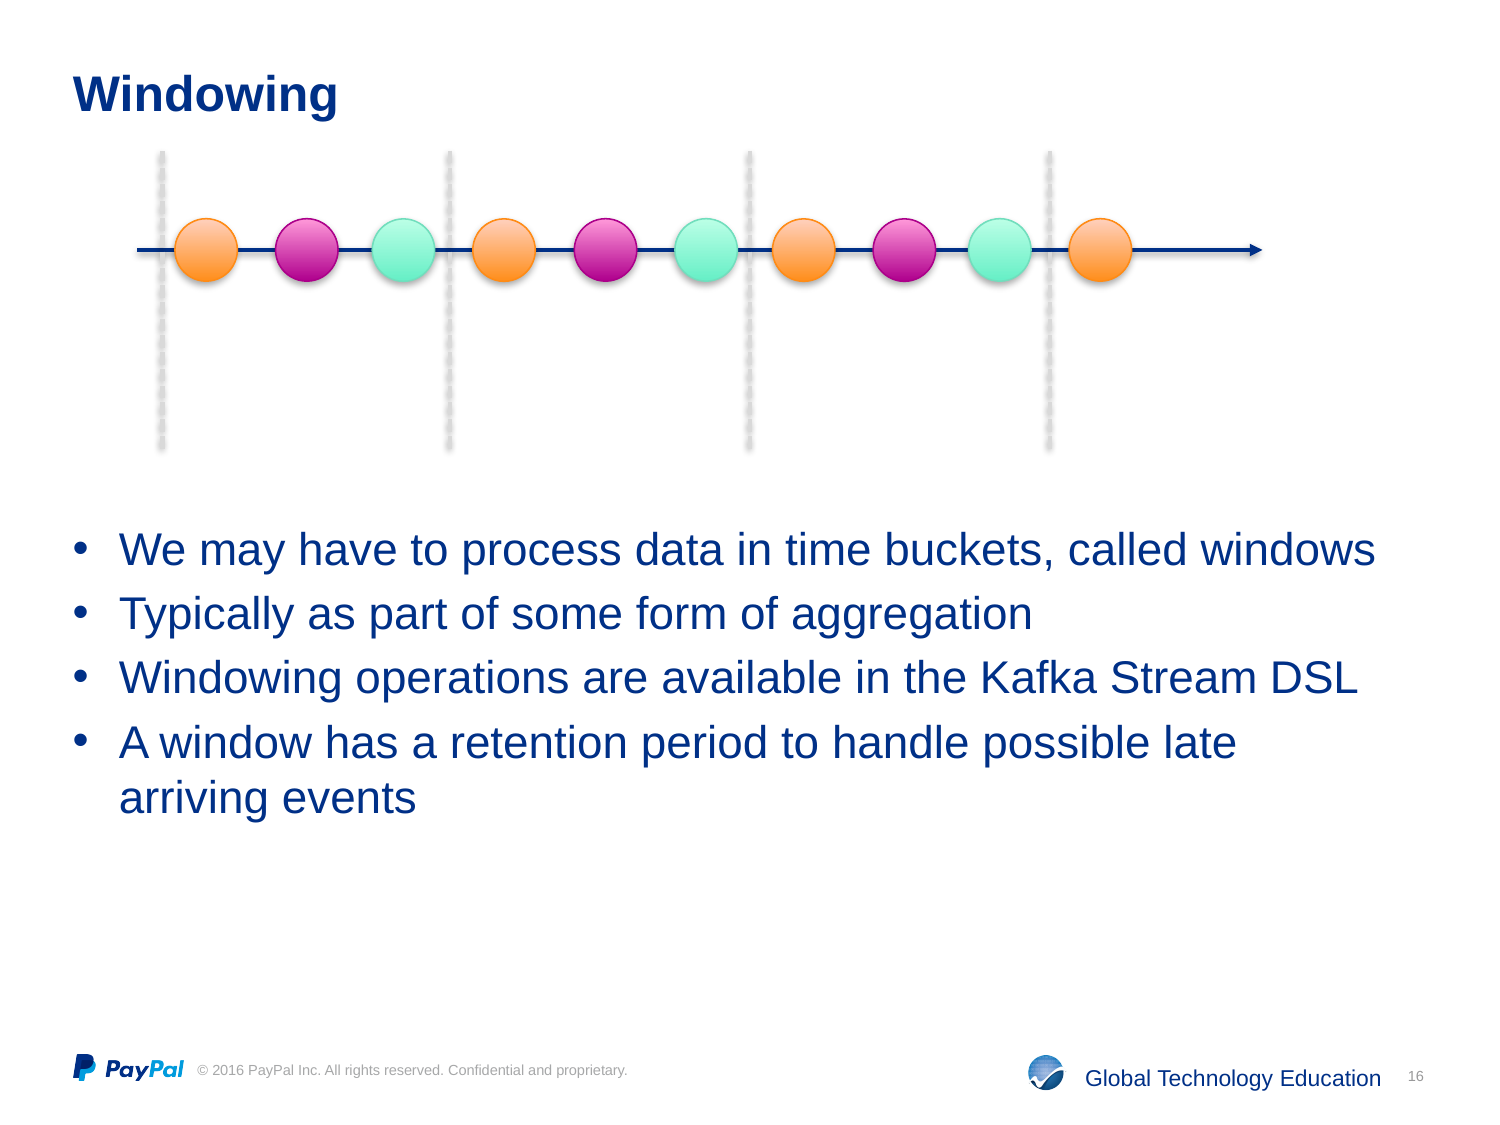

# Windowing

We may have to process data in time buckets, called windows
Typically as part of some form of aggregation
Windowing operations are available in the Kafka Stream DSL
A window has a retention period to handle possible late arriving events
16